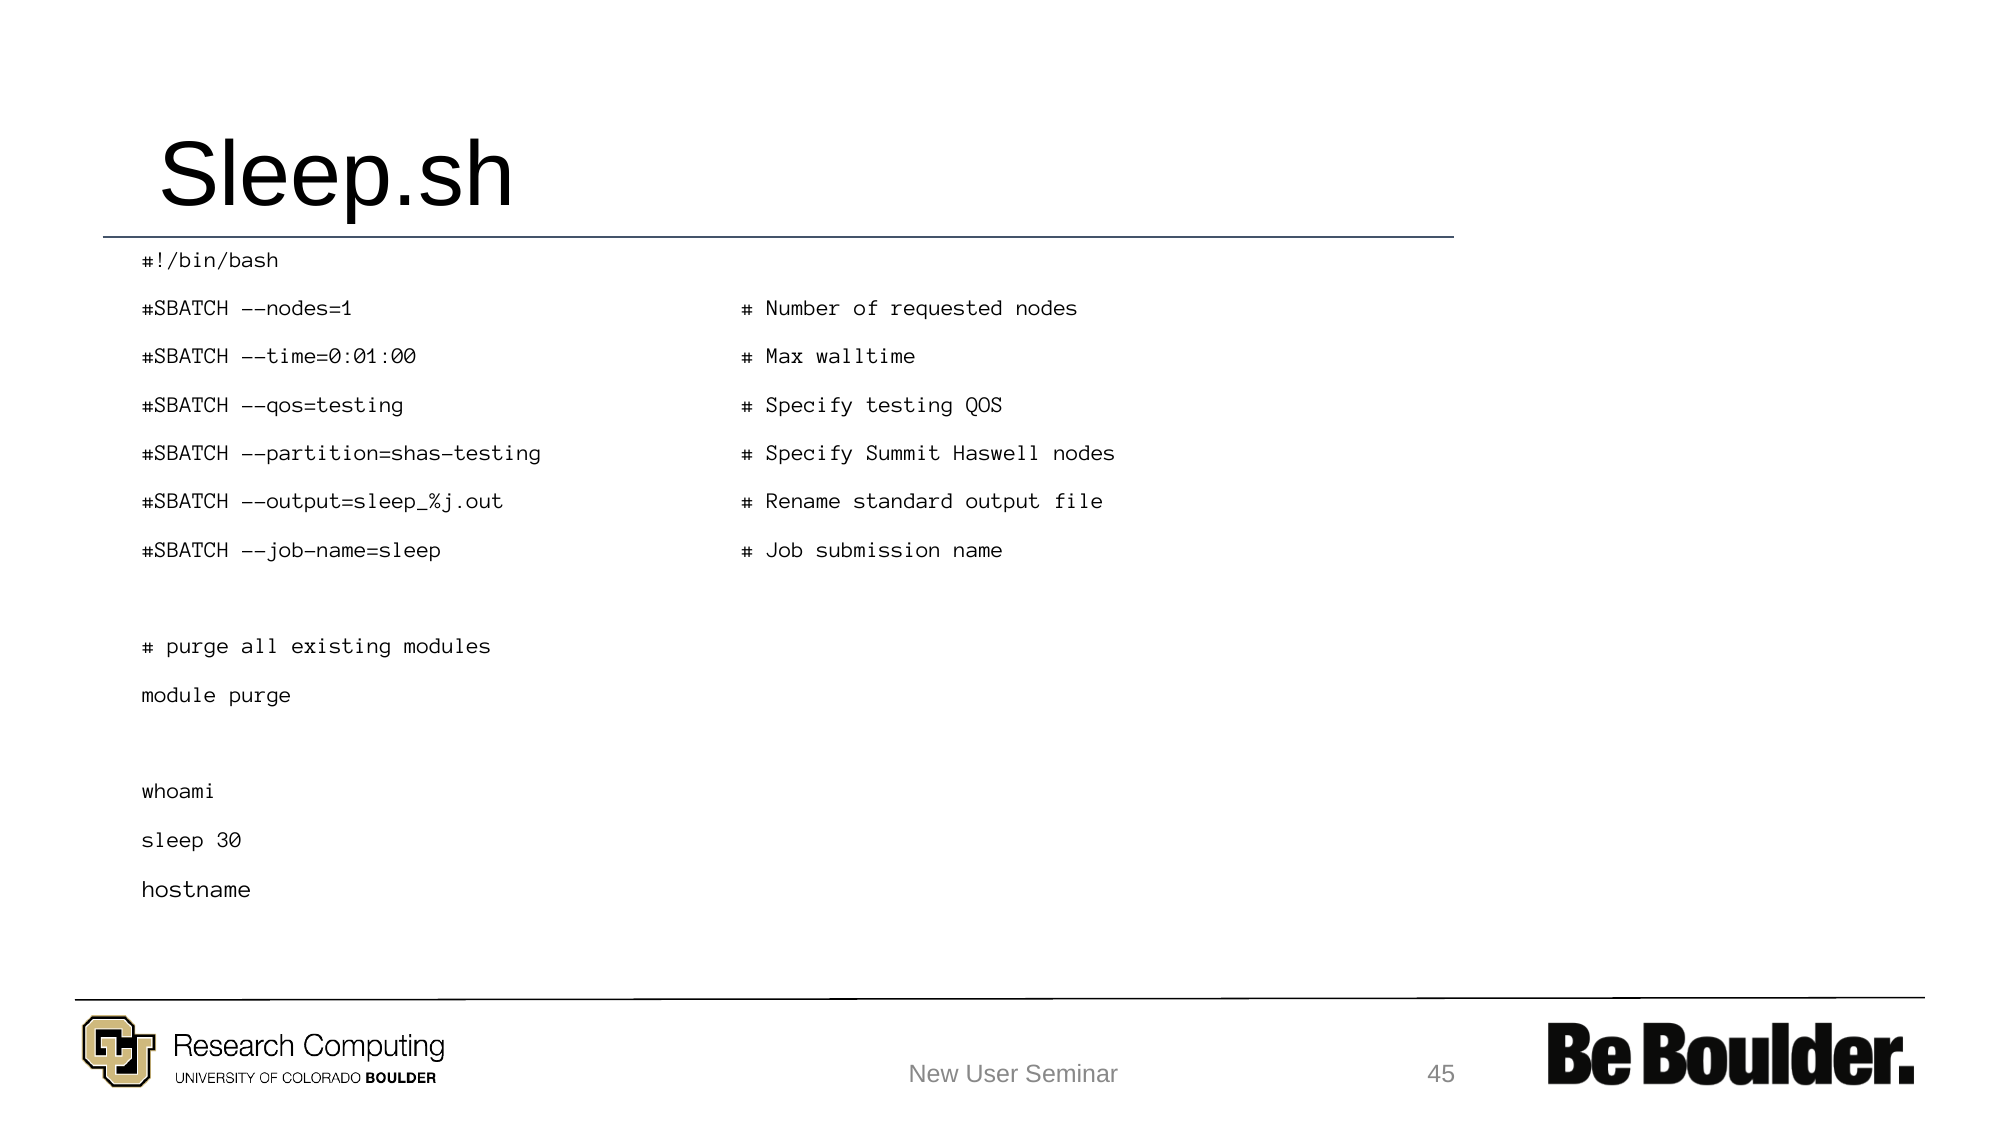

# Sleep.sh
#!/bin/bash
#SBATCH --nodes=1                               # Number of requested nodes
#SBATCH --time=0:01:00                          # Max walltime
#SBATCH --qos=testing                           # Specify testing QOS
#SBATCH --partition=shas-testing                # Specify Summit Haswell nodes
#SBATCH --output=sleep_%j.out                   # Rename standard output file
#SBATCH --job-name=sleep                        # Job submission name

# purge all existing modules
module purge

whoami
sleep 30
hostname
New User Seminar
45